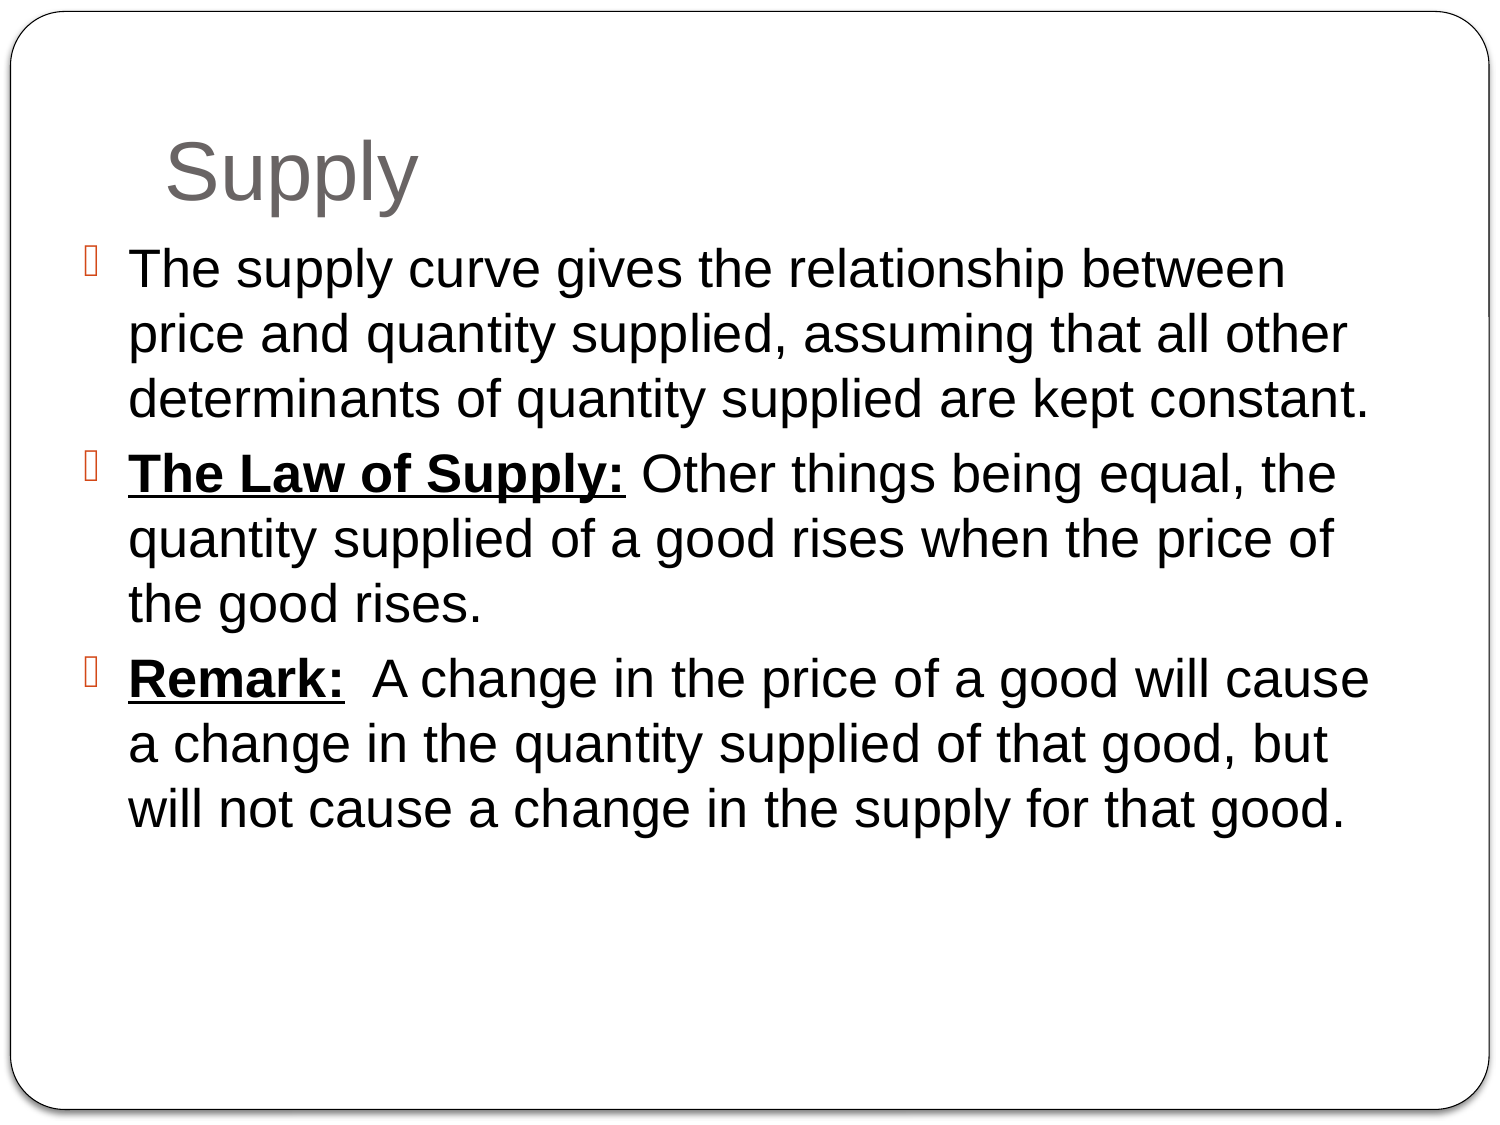

# Supply
The supply curve gives the relationship between price and quantity supplied, assuming that all other determinants of quantity supplied are kept constant.
The Law of Supply: Other things being equal, the quantity supplied of a good rises when the price of the good rises.
Remark:  A change in the price of a good will cause a change in the quantity supplied of that good, but will not cause a change in the supply for that good.